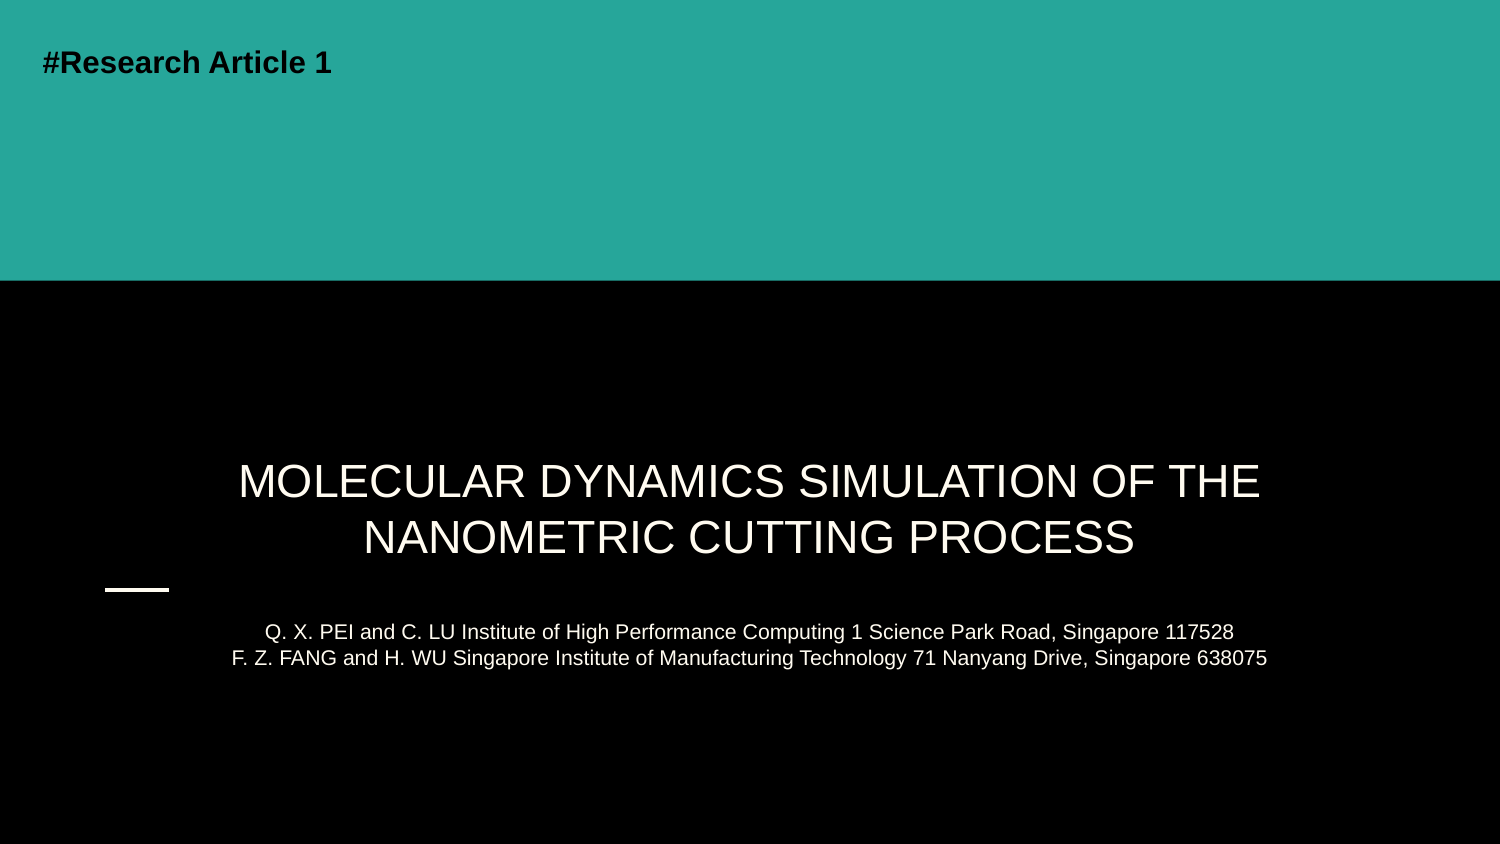

#Research Article 1
# MOLECULAR DYNAMICS SIMULATION OF THE NANOMETRIC CUTTING PROCESS

Q. X. PEI and C. LU Institute of High Performance Computing 1 Science Park Road, Singapore 117528
F. Z. FANG and H. WU Singapore Institute of Manufacturing Technology 71 Nanyang Drive, Singapore 638075